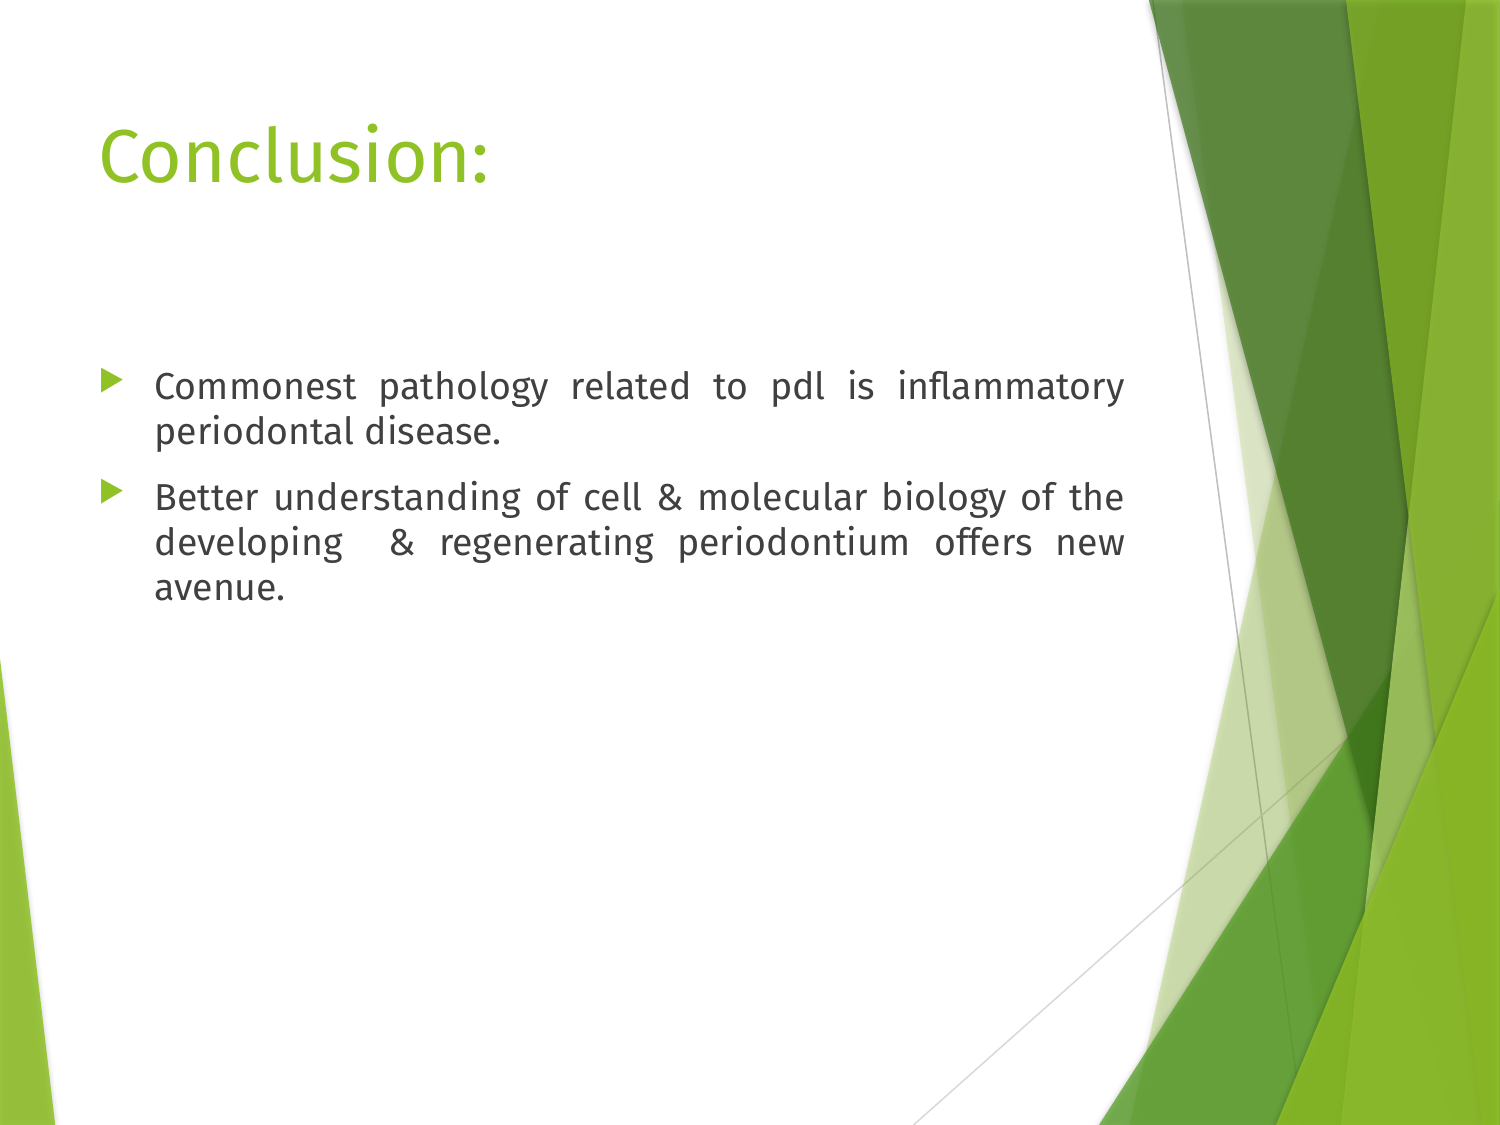

# Conclusion:
Commonest pathology related to pdl is inflammatory periodontal disease.
Better understanding of cell & molecular biology of the developing  & regenerating periodontium offers new avenue.